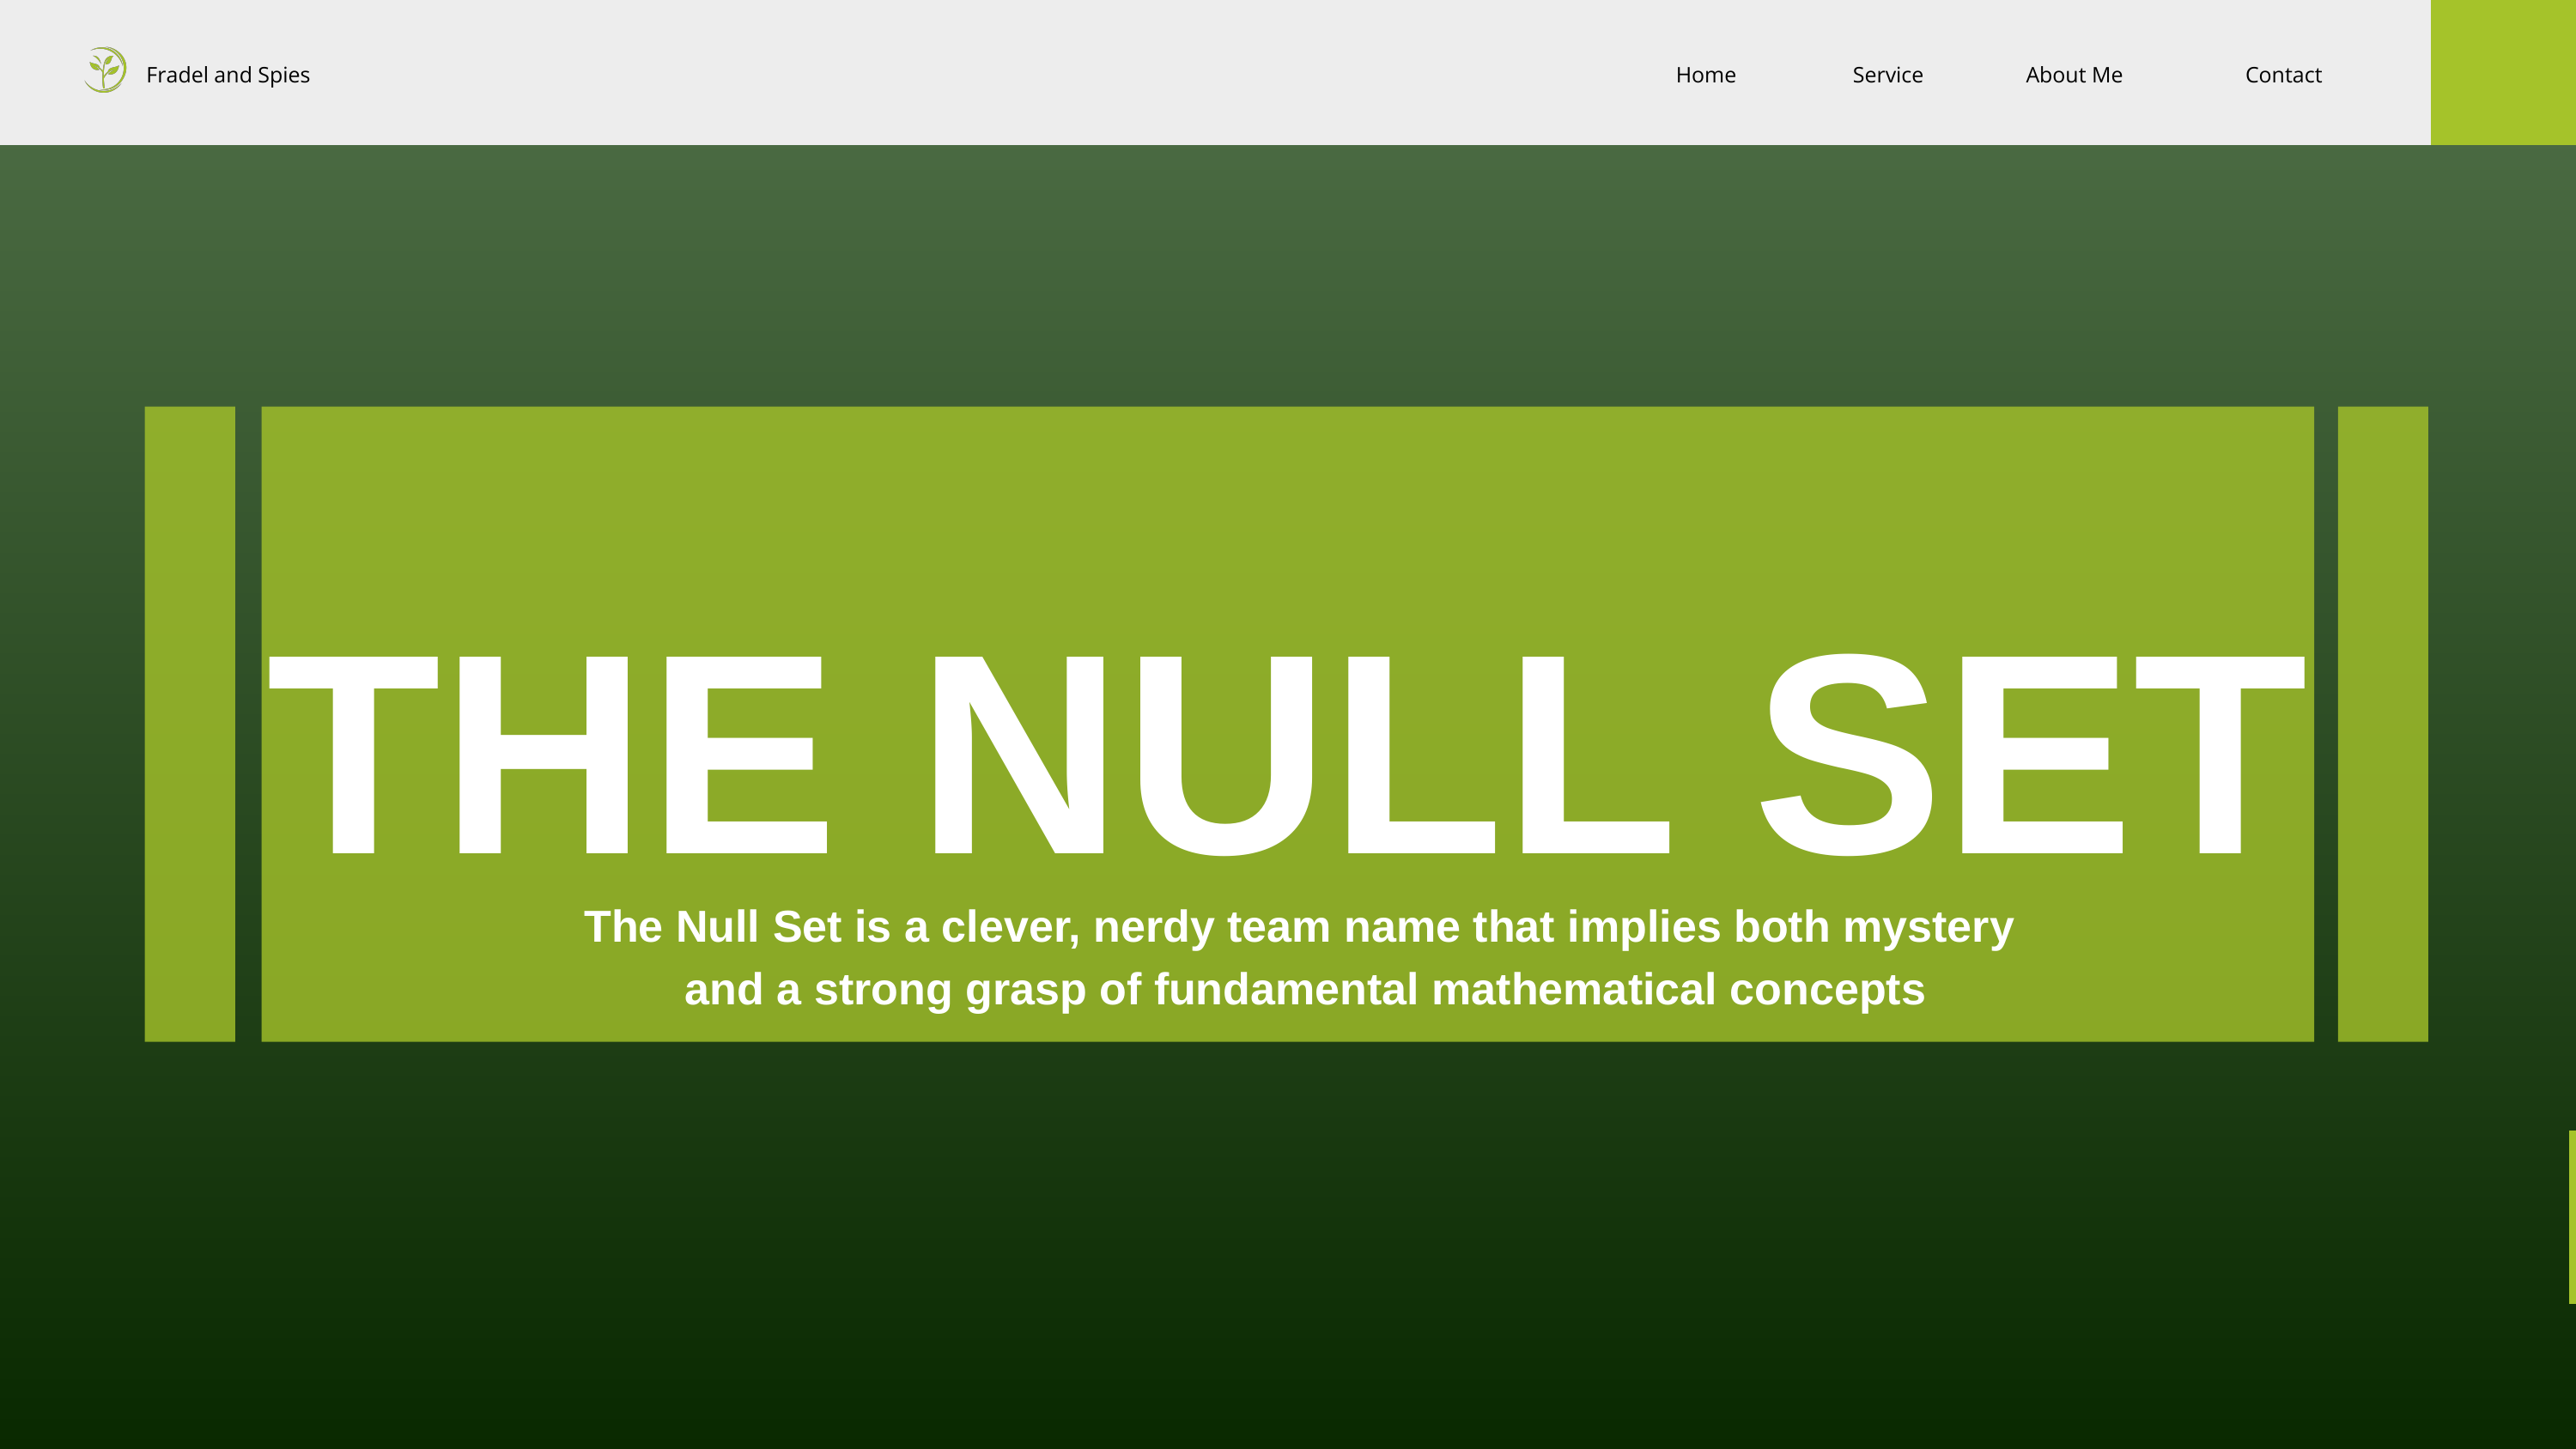

Fradel and Spies
Home
Service
About Me
Contact

THE NULL SET
The Null Set is a clever, nerdy team name that implies both mystery
and a strong grasp of fundamental mathematical concepts